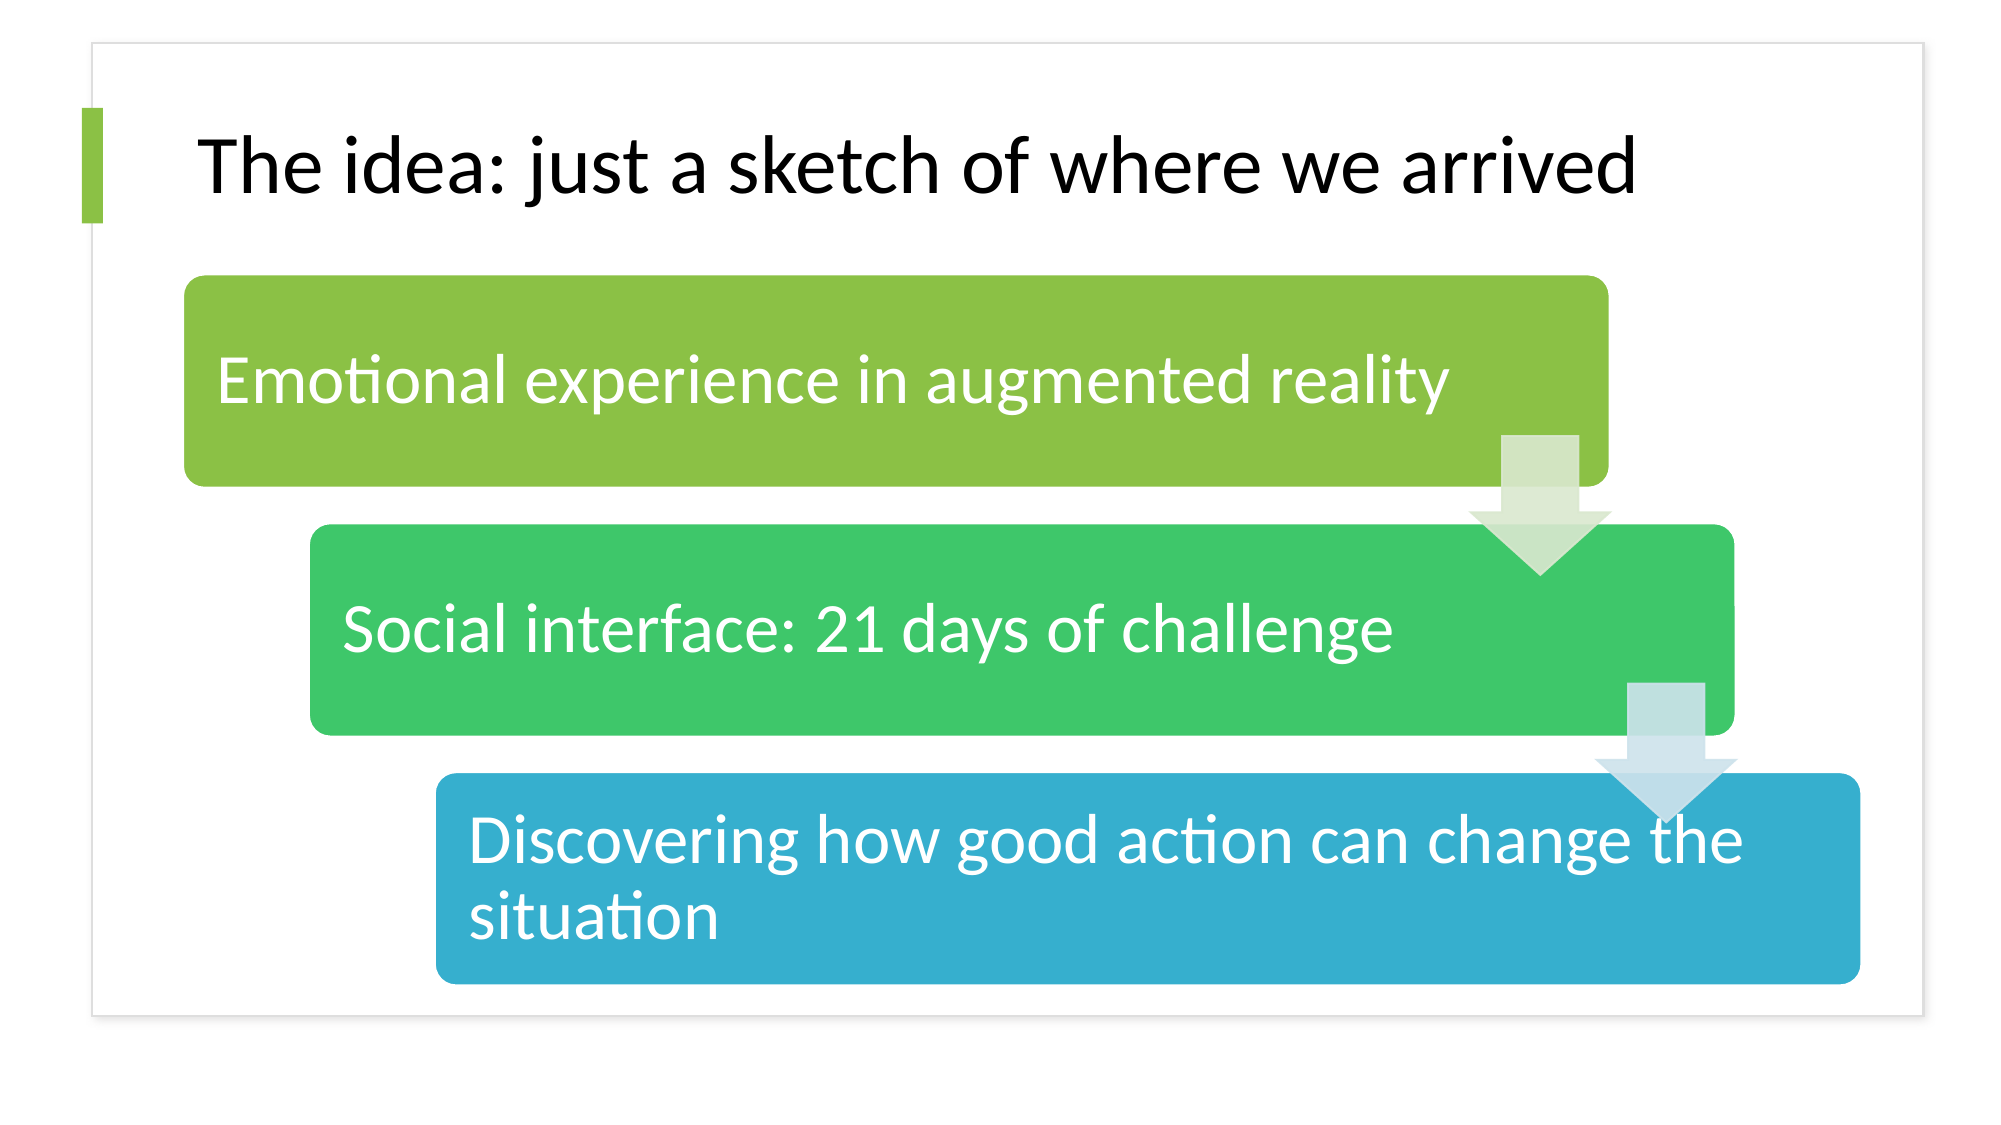

# The idea: just a sketch of where we arrived

Emotional experience in augmented reality
Social interface: 21 days of challenge
Discovering how good action can change the situation